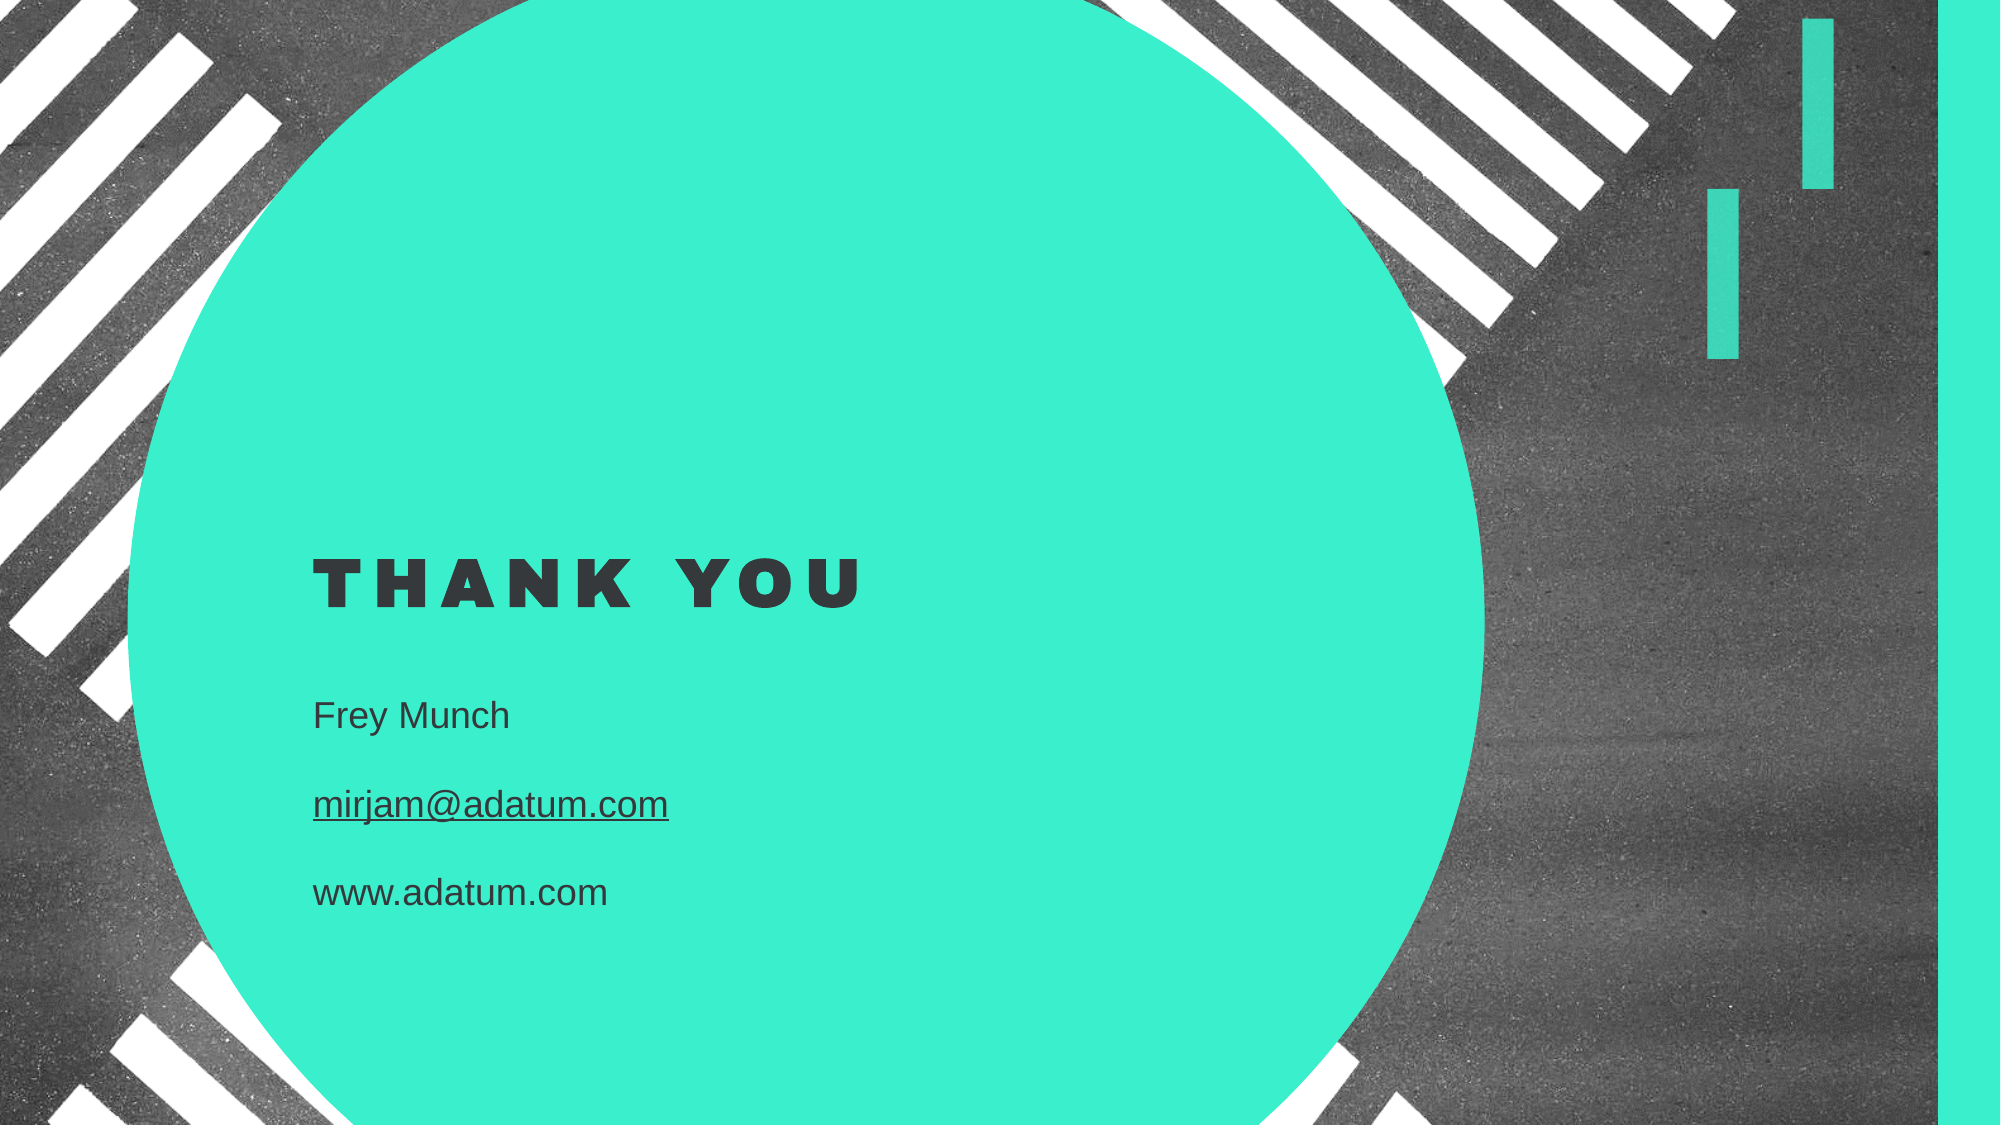

# THANK YOU
Frey Munch
mirjam@adatum.com
www.adatum.com